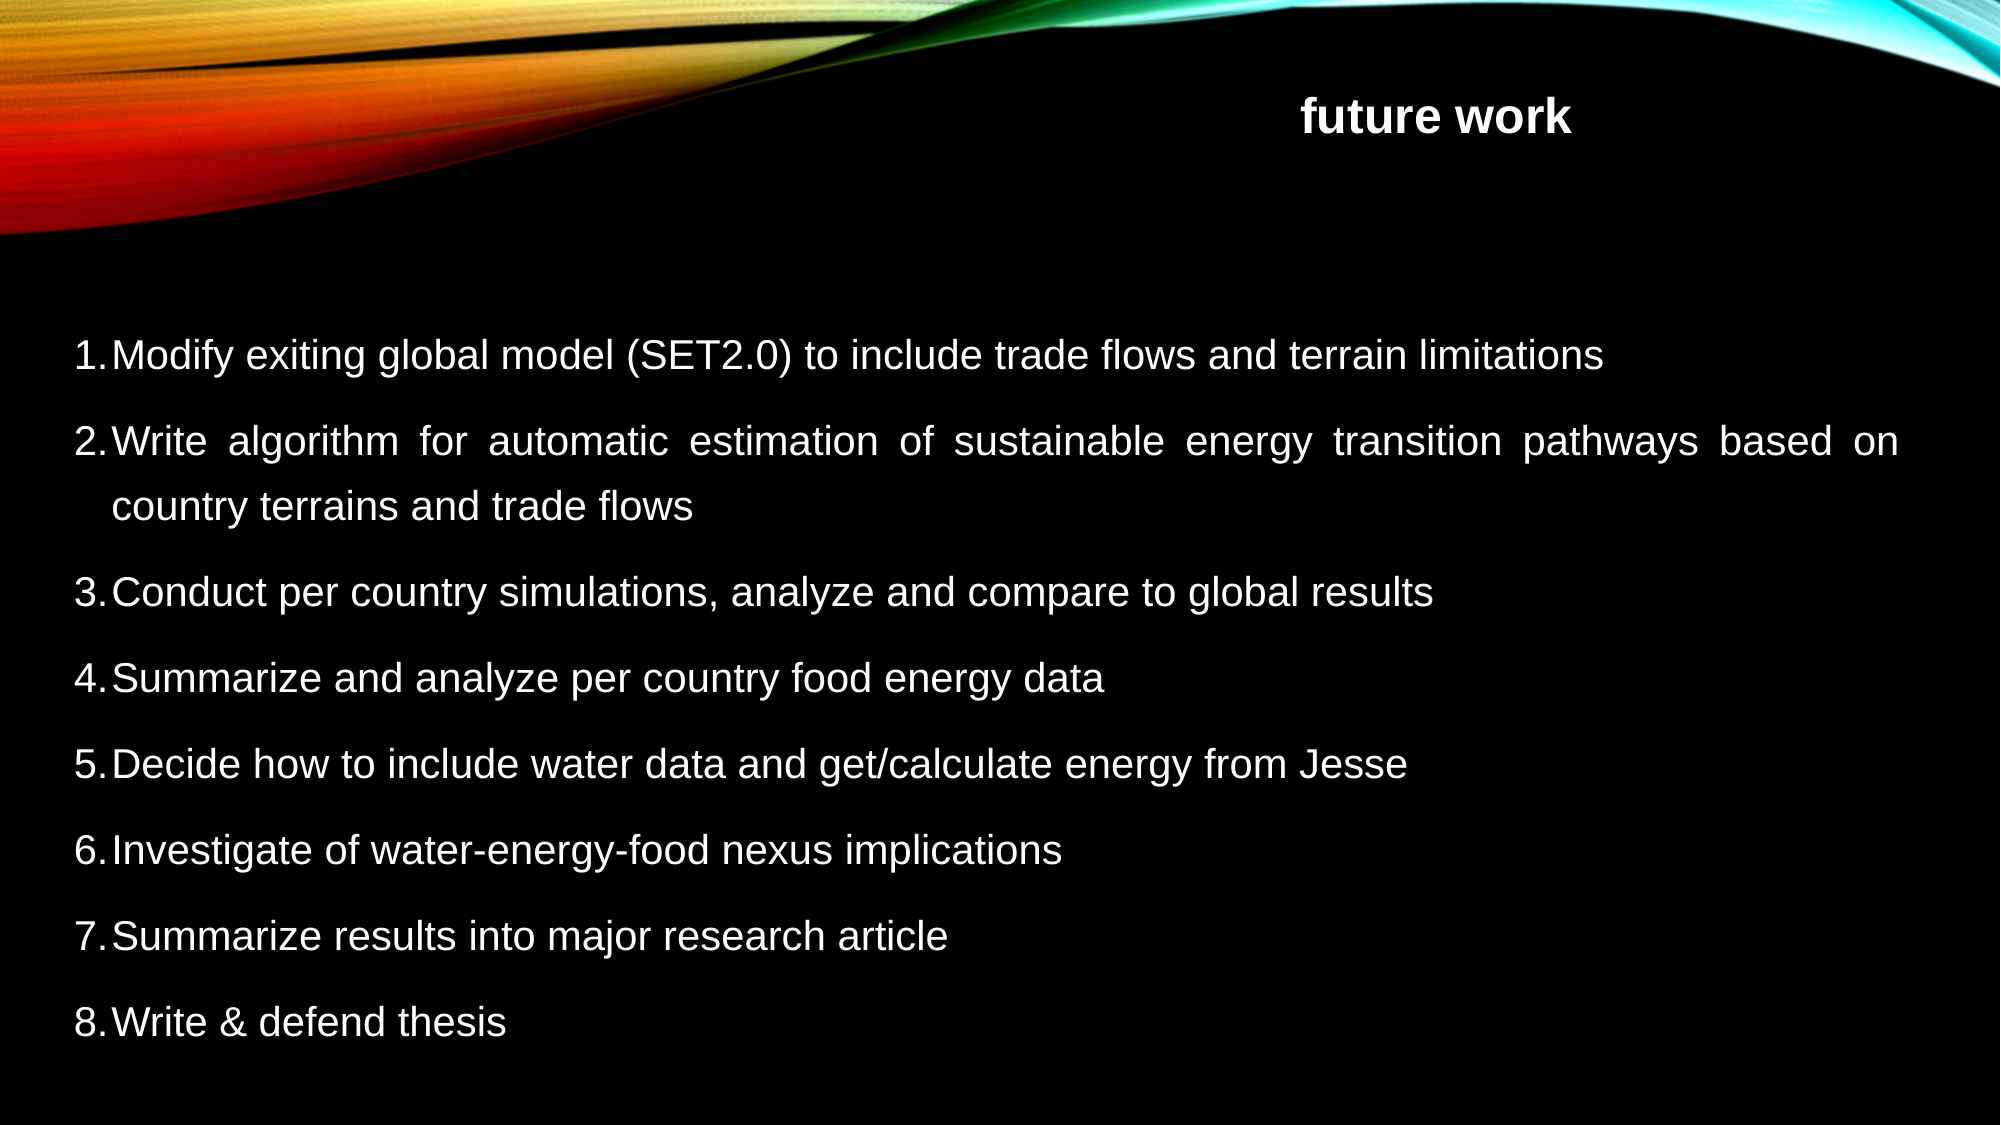

future work
Modify exiting global model (SET2.0) to include trade flows and terrain limitations
Write algorithm for automatic estimation of sustainable energy transition pathways based on country terrains and trade flows
Conduct per country simulations, analyze and compare to global results
Summarize and analyze per country food energy data
Decide how to include water data and get/calculate energy from Jesse
Investigate of water-energy-food nexus implications
Summarize results into major research article
Write & defend thesis